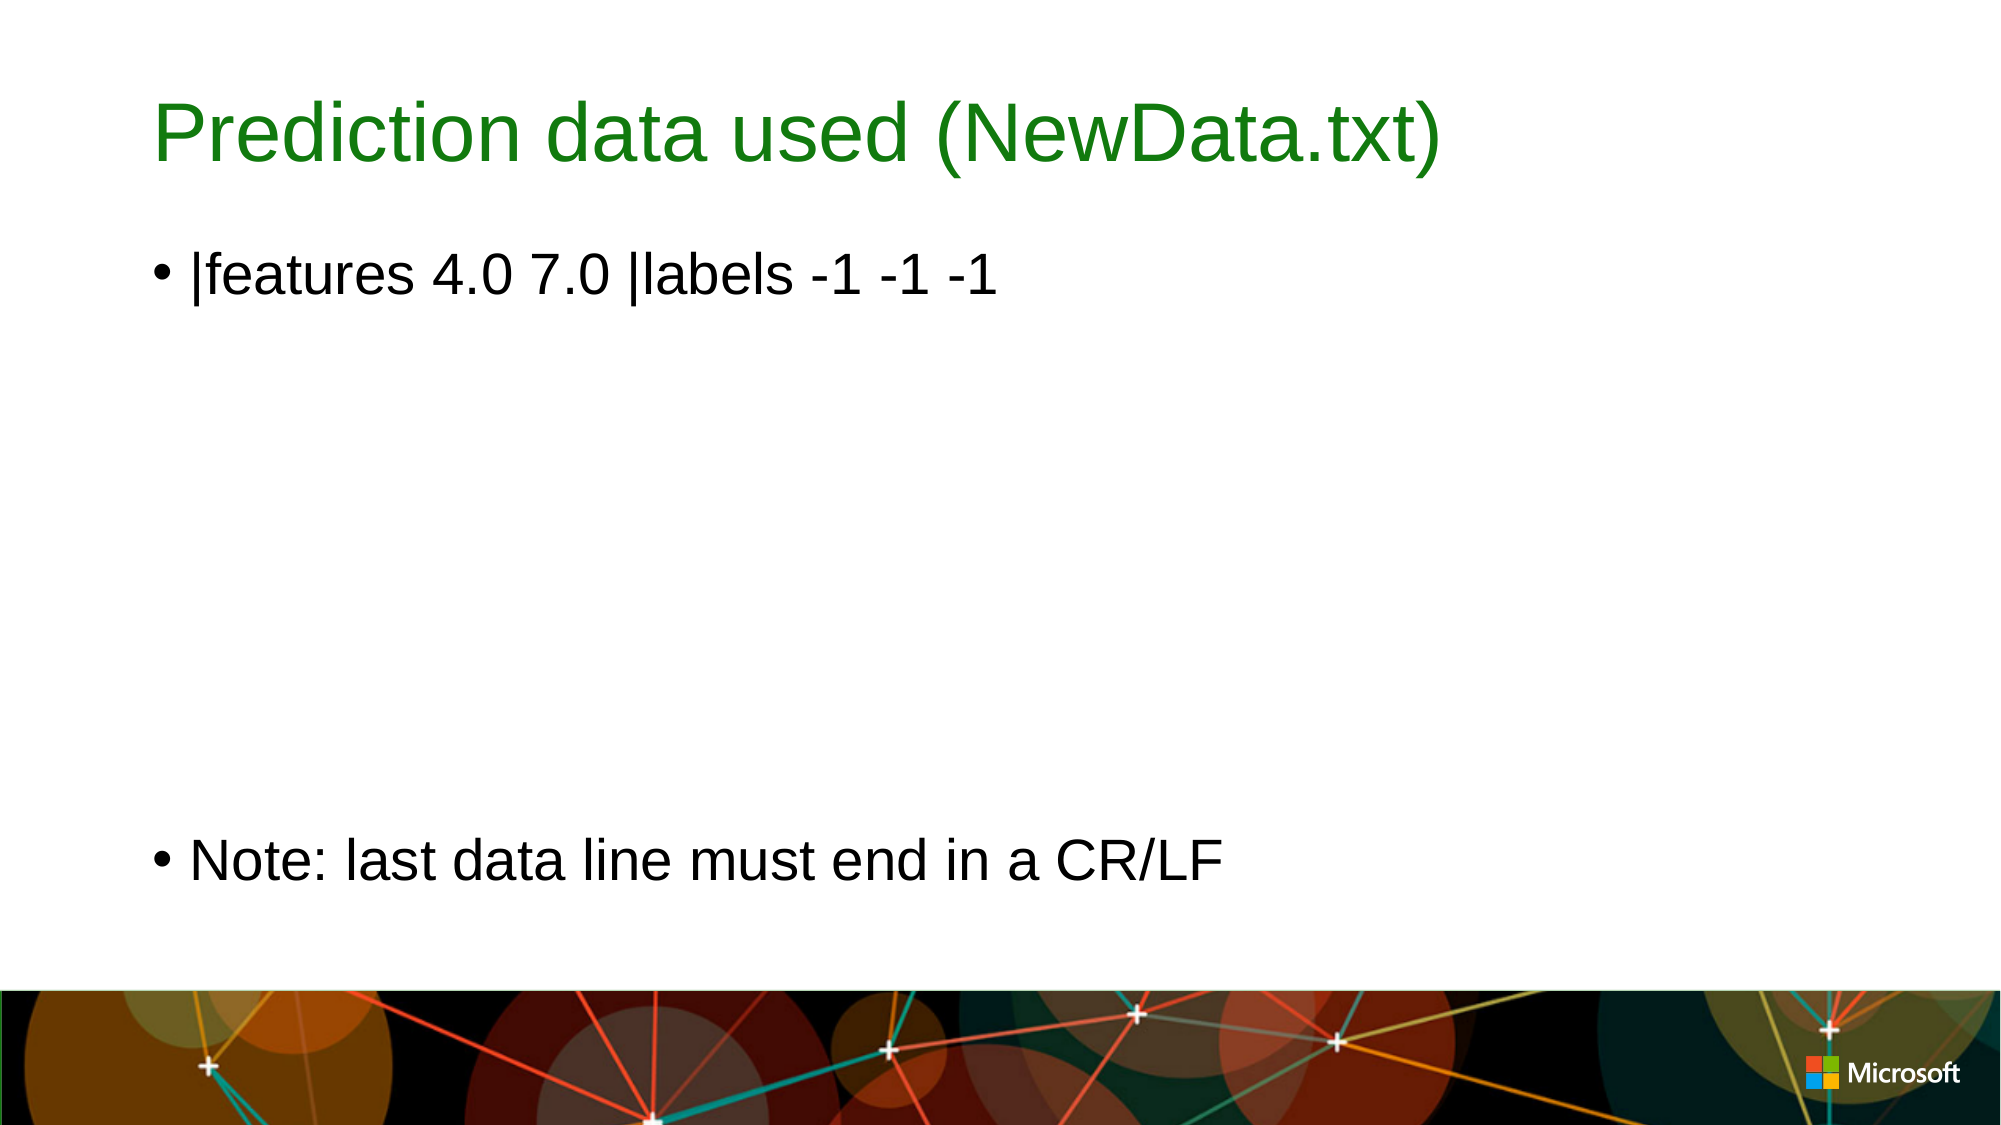

# Prediction data used (NewData.txt)
|features 4.0 7.0 |labels -1 -1 -1

Note: last data line must end in a CR/LF